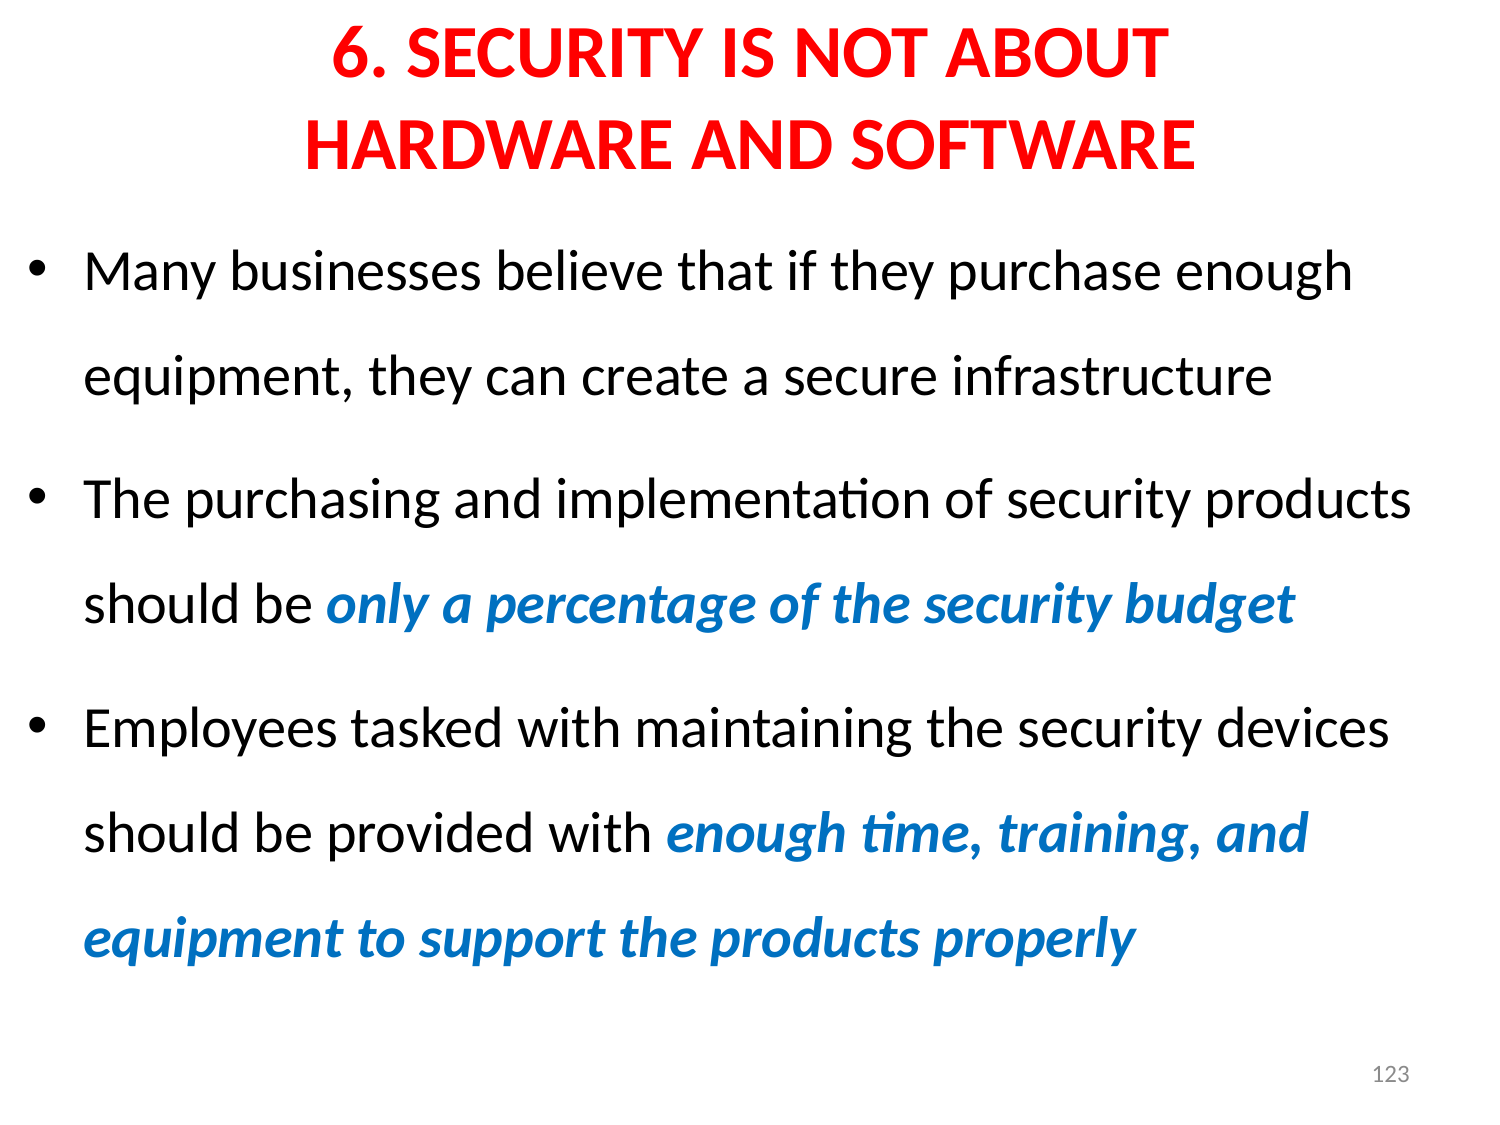

6. SECURITY IS NOT ABOUT
HARDWARE AND SOFTWARE
Many businesses believe that if they purchase enough equipment, they can create a secure infrastructure
The purchasing and implementation of security products should be only a percentage of the security budget
Employees tasked with maintaining the security devices should be provided with enough time, training, and equipment to support the products properly
123